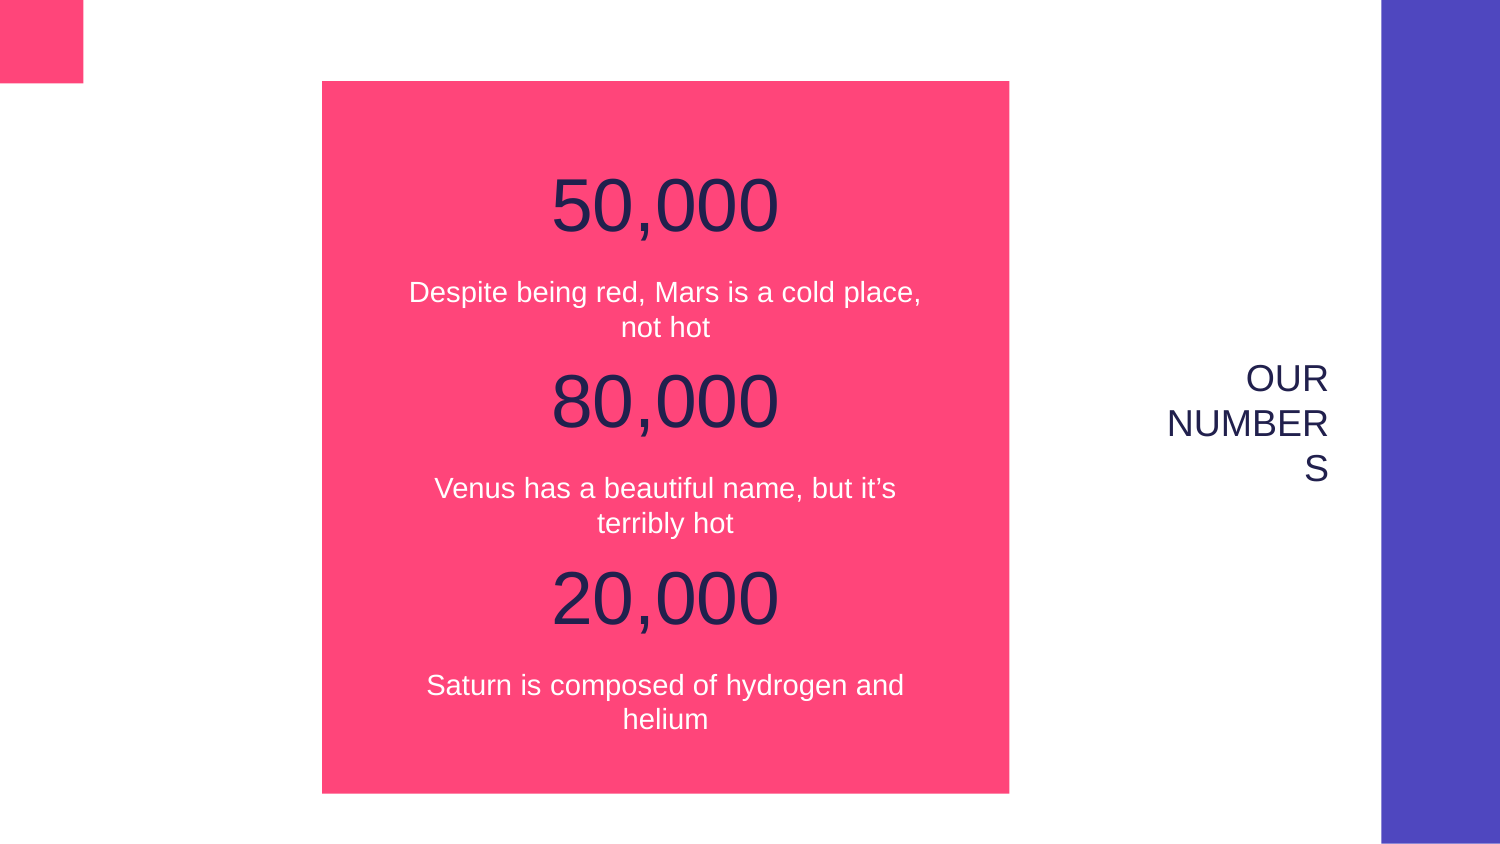

50,000
Despite being red, Mars is a cold place, not hot
# OUR NUMBERS
80,000
Venus has a beautiful name, but it’s terribly hot
20,000
Saturn is composed of hydrogen and helium